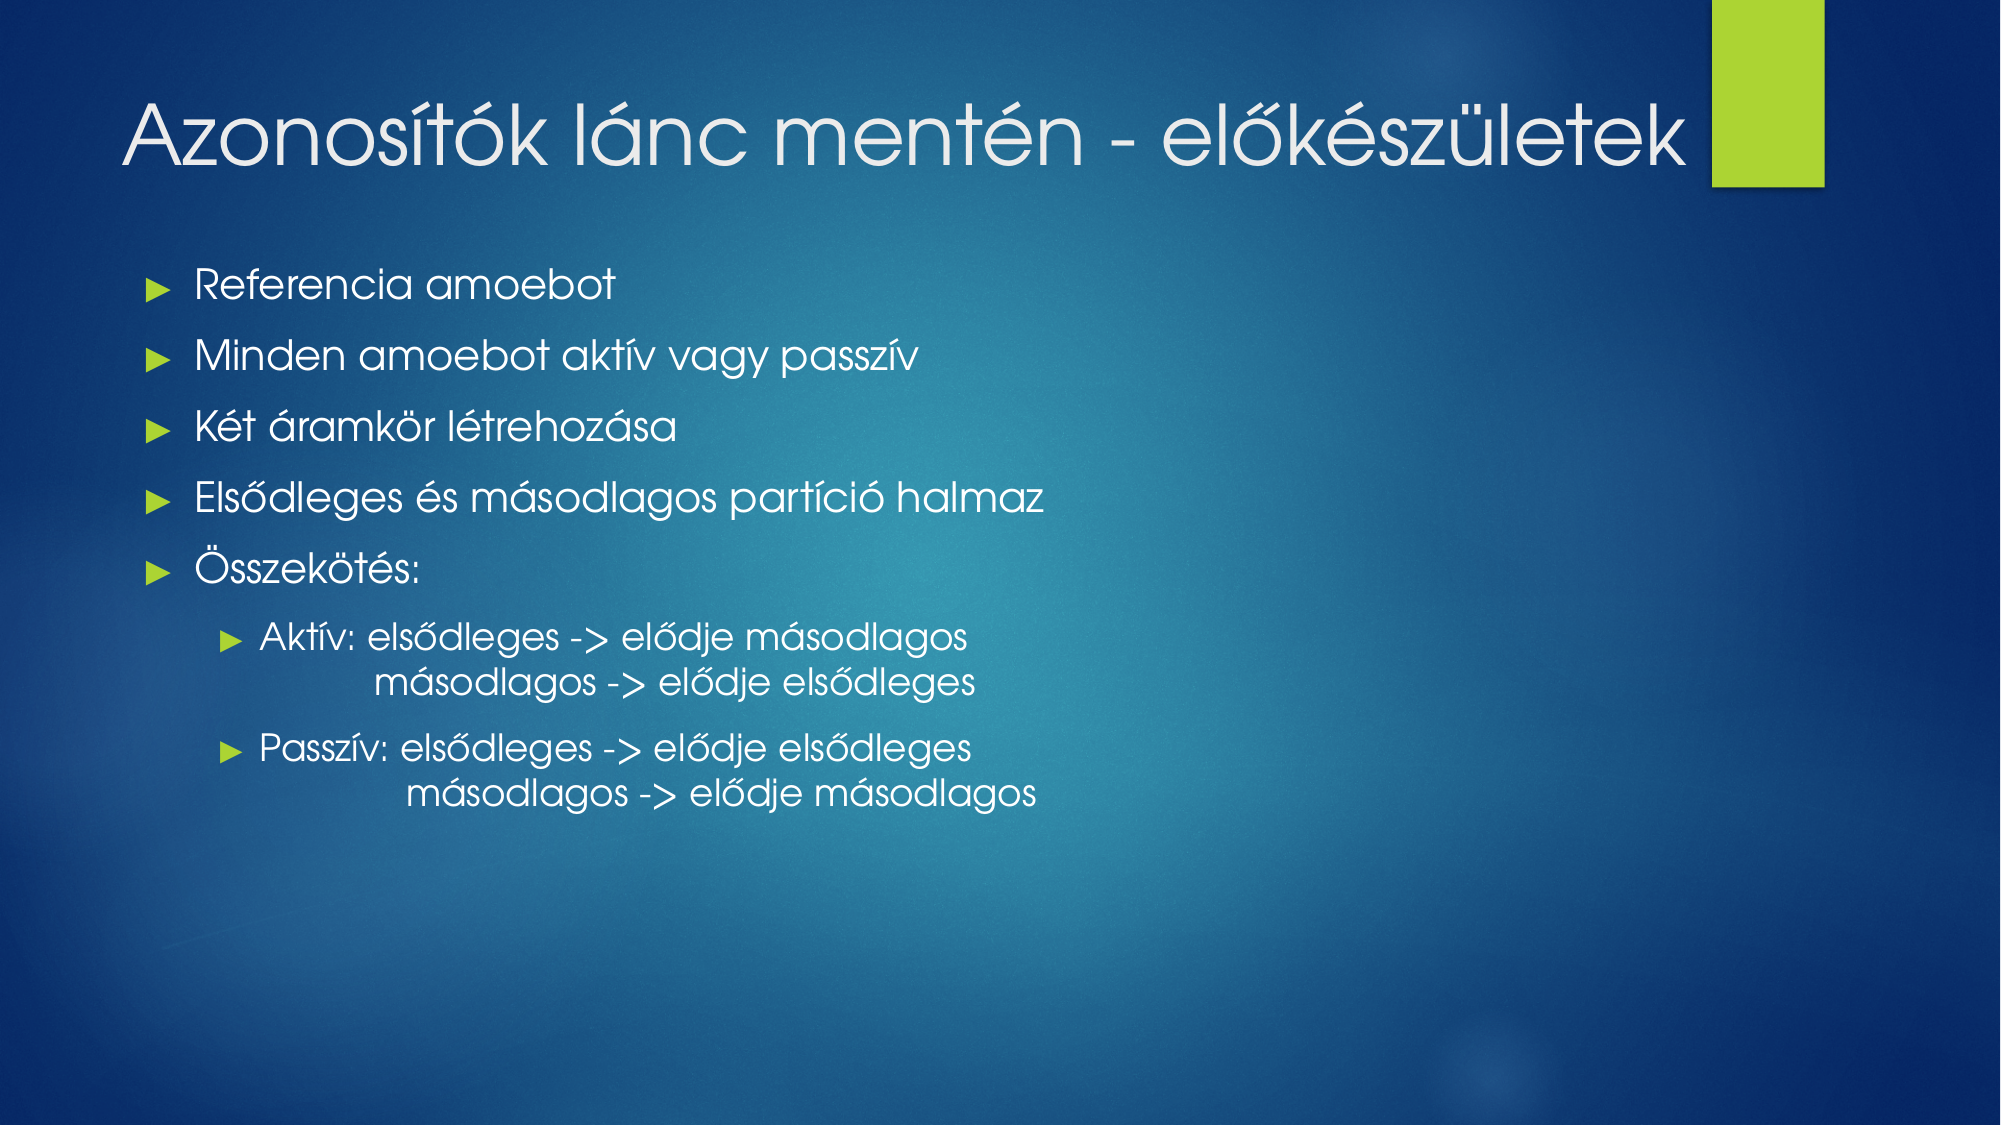

# Azonosítók lánc mentén - előkészületek
Referencia amoebot
Minden amoebot aktív vagy passzív
Két áramkör létrehozása
Elsődleges és másodlagos partíció halmaz
Összekötés:
Aktív: elsődleges -> elődje másodlagos
           másodlagos -> elődje elsődleges
Passzív: elsődleges -> elődje elsődleges
              másodlagos -> elődje másodlagos